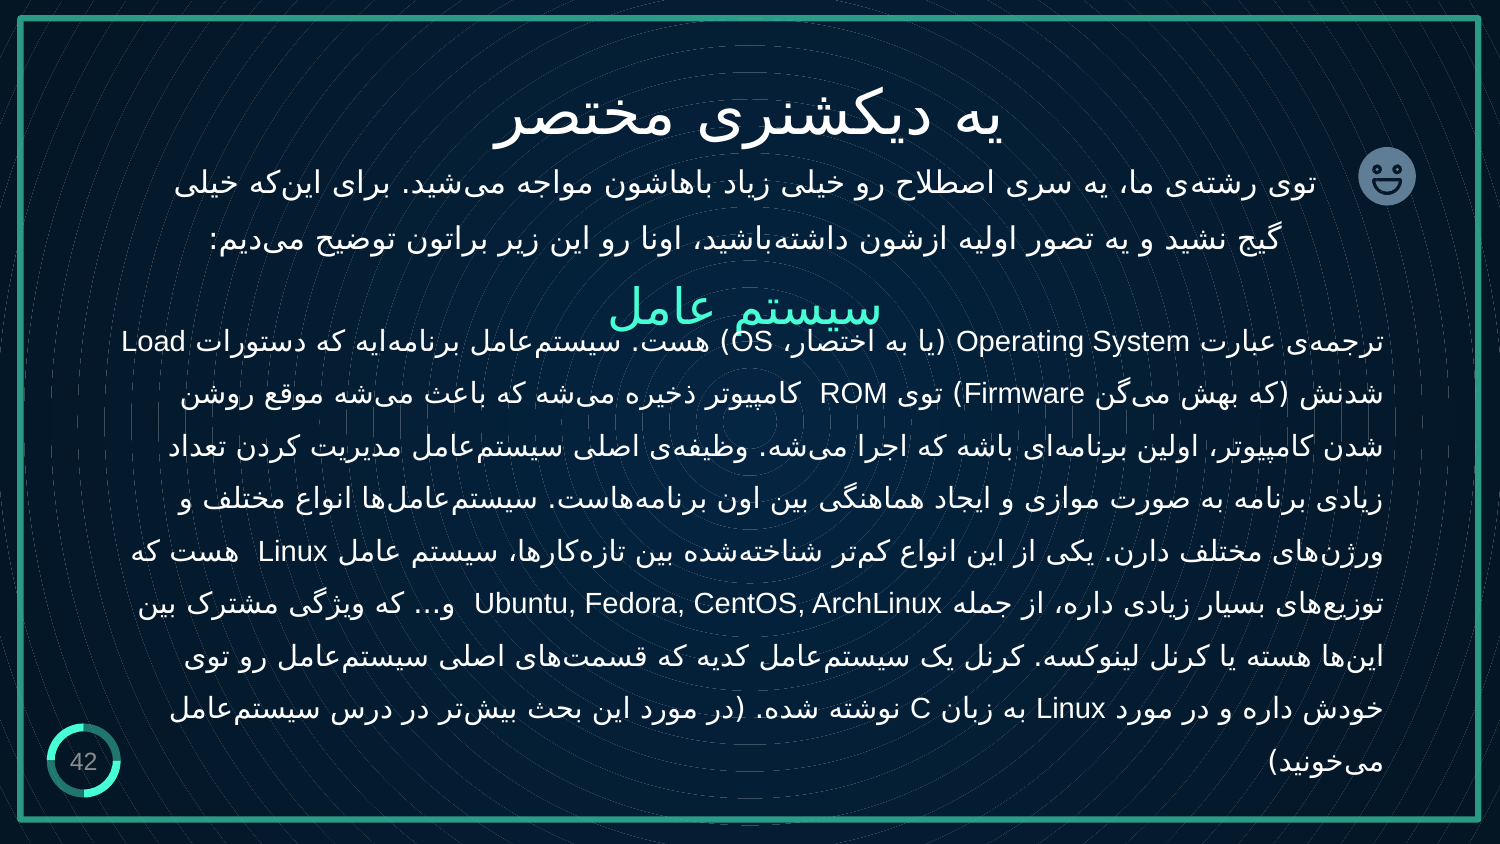

# یه دیکشنری مختصر
توی رشته‌ی ما، یه سری اصطلاح رو خیلی زیاد باهاشون مواجه می‌شید. برای این‌که خیلی گیج نشید و یه تصور اولیه ازشون داشته‌باشید، اونا رو این زیر براتون توضیح می‌دیم:

سیستم عامل
ترجمه‌ی عبارت Operating System (یا به اختصار، OS) هست. سیستم‌عامل برنامه‌ایه که دستورات Load شدنش (که بهش می‌گن Firmware) توی ROM  کامپیوتر ذخیره می‌شه که باعث می‌شه موقع روشن شدن کامپیوتر، اولین‌ برنامه‌ای باشه که اجرا می‌شه. وظیفه‌ی اصلی سیستم‌عامل مدیریت کردن تعداد زیادی برنامه به صورت موازی و ایجاد هماهنگی بین اون برنامه‌هاست. سیستم‌عامل‌ها انواع مختلف و ورژن‌های مختلف دارن. یکی از این انواع کم‌تر شناخته‌شده بین تازه‌کارها، سیستم عامل Linux  هست که توزیع‌های بسیار زیادی داره، از جمله Ubuntu, Fedora, CentOS, ArchLinux  و... که ویژگی‌ مشترک‌ بین این‌ها هسته‌ یا کرنل لینوکسه. کرنل یک سیستم‌عامل کدیه که قسمت‌های اصلی سیستم‌عامل رو توی خودش داره و در مورد Linux به زبان C نوشته شده. (در مورد این بحث بیش‌تر در درس سیستم‌عامل می‌خونید)
42